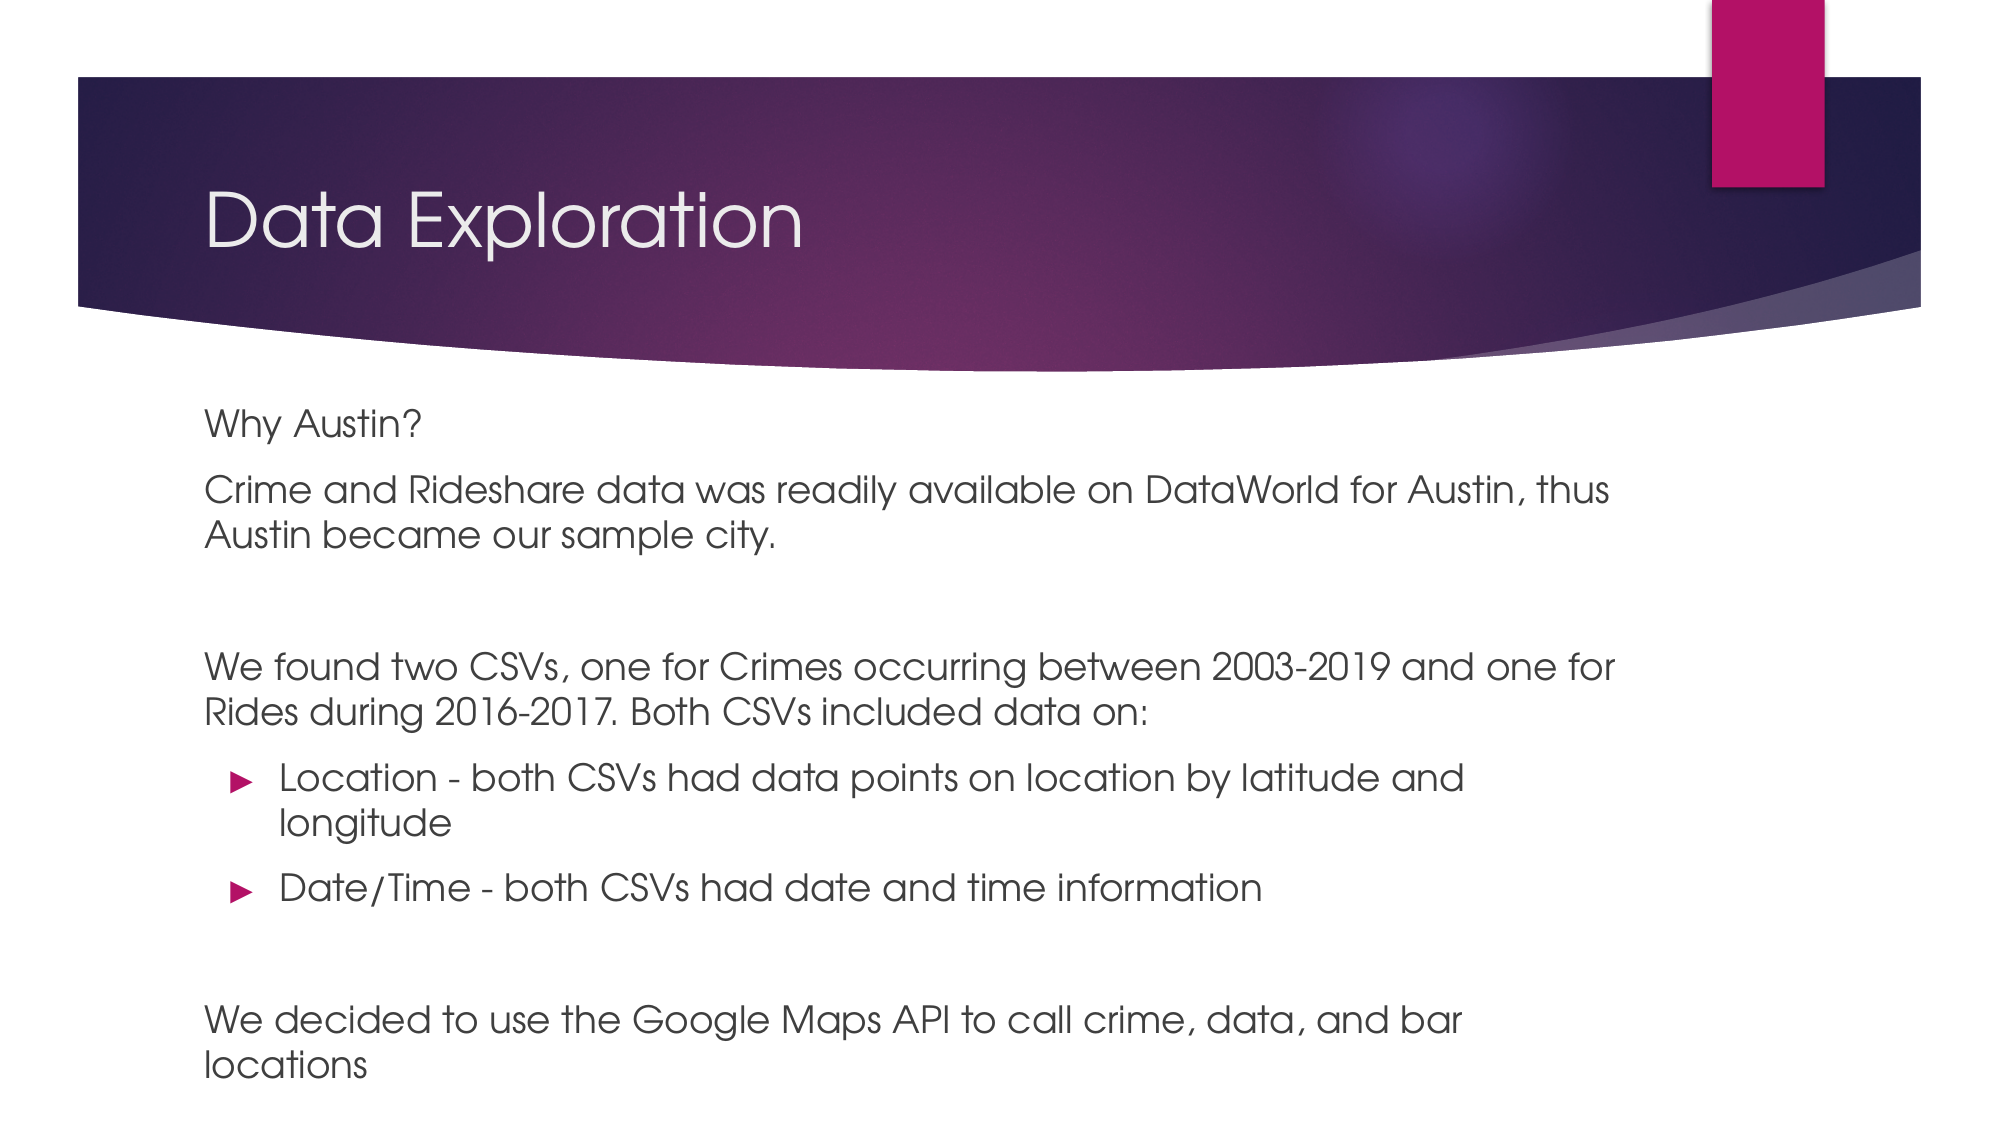

# Data Exploration
Why Austin?
Crime and Rideshare data was readily available on DataWorld for Austin, thus Austin became our sample city.

We found two CSVs, one for Crimes occurring between 2003-2019 and one for Rides during 2016-2017. Both CSVs included data on:
Location - both CSVs had data points on location by latitude and longitude
Date/Time - both CSVs had date and time information

We decided to use the Google Maps API to call crime, data, and bar locations